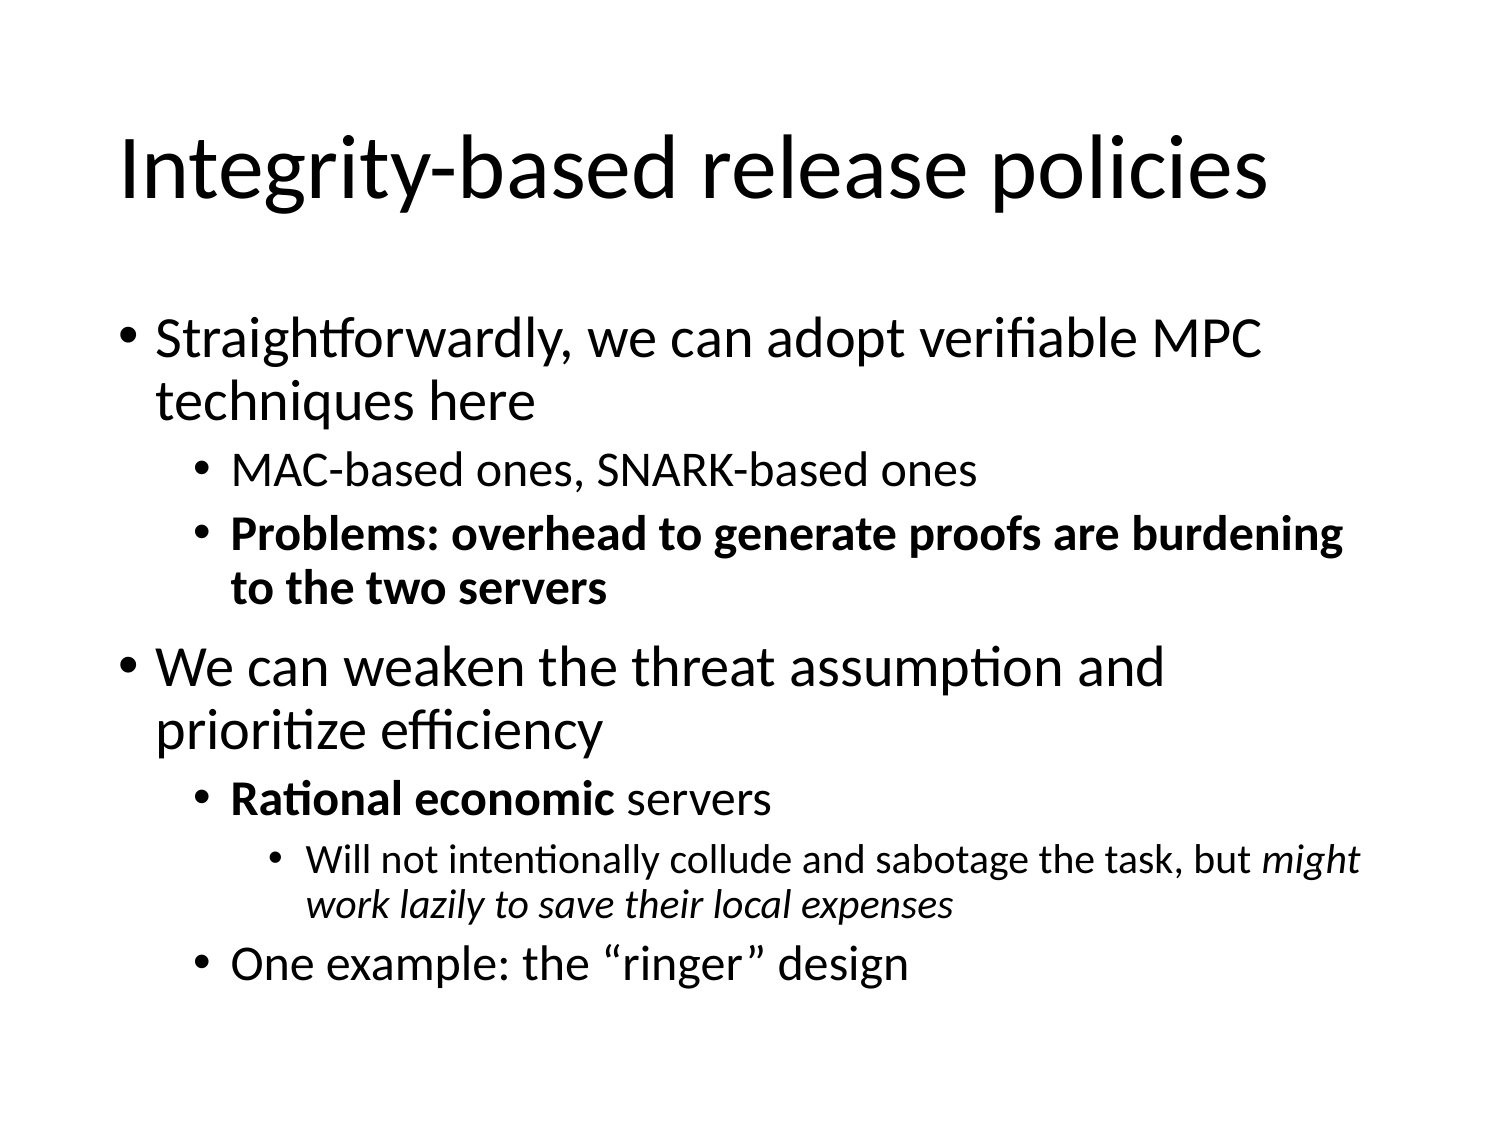

# Integrity-based release policies
Straightforwardly, we can adopt verifiable MPC techniques here
MAC-based ones, SNARK-based ones
Problems: overhead to generate proofs are burdening to the two servers
We can weaken the threat assumption and prioritize efficiency
Rational economic servers
Will not intentionally collude and sabotage the task, but might work lazily to save their local expenses
One example: the “ringer” design